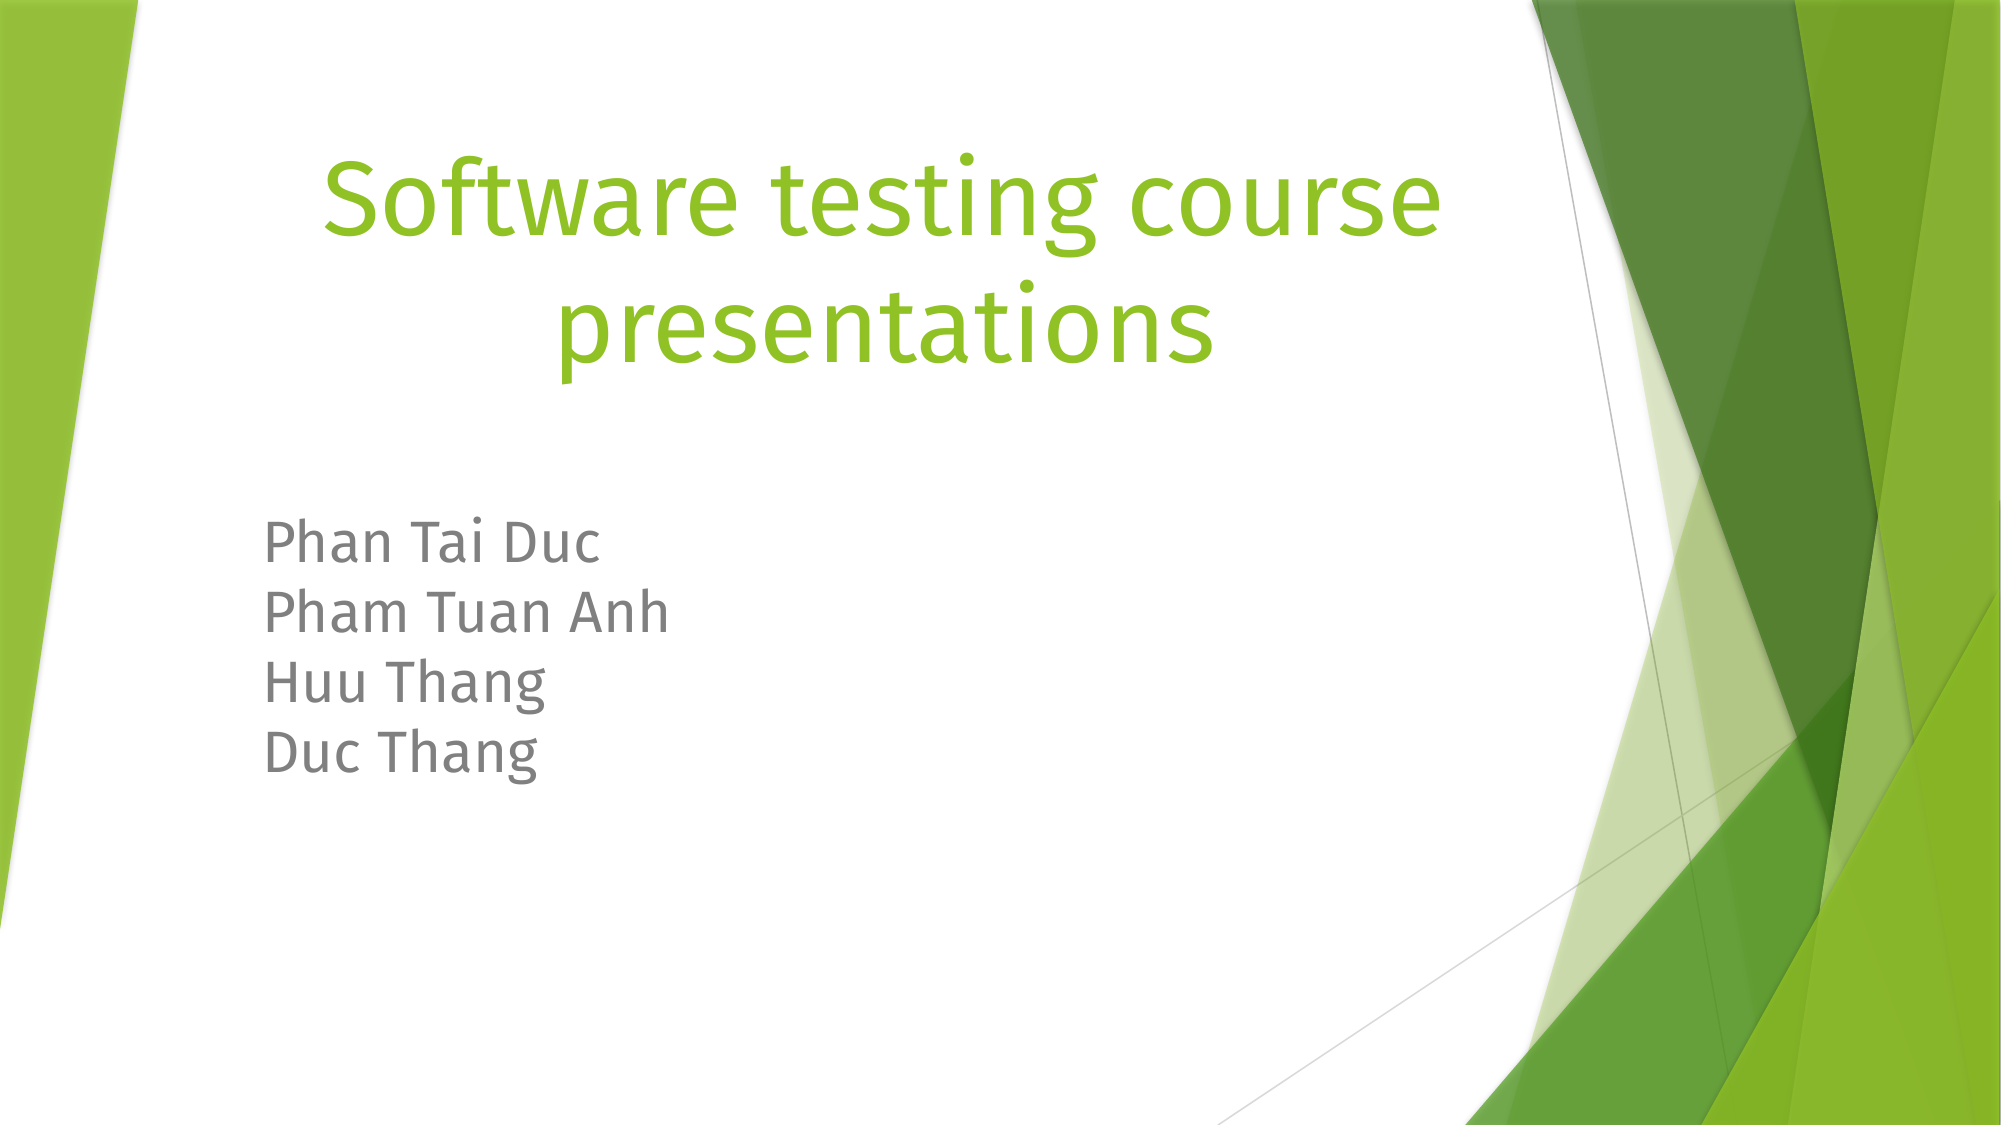

# Software testing course presentations
Phan Tai Duc
Pham Tuan Anh
Huu Thang
Duc Thang